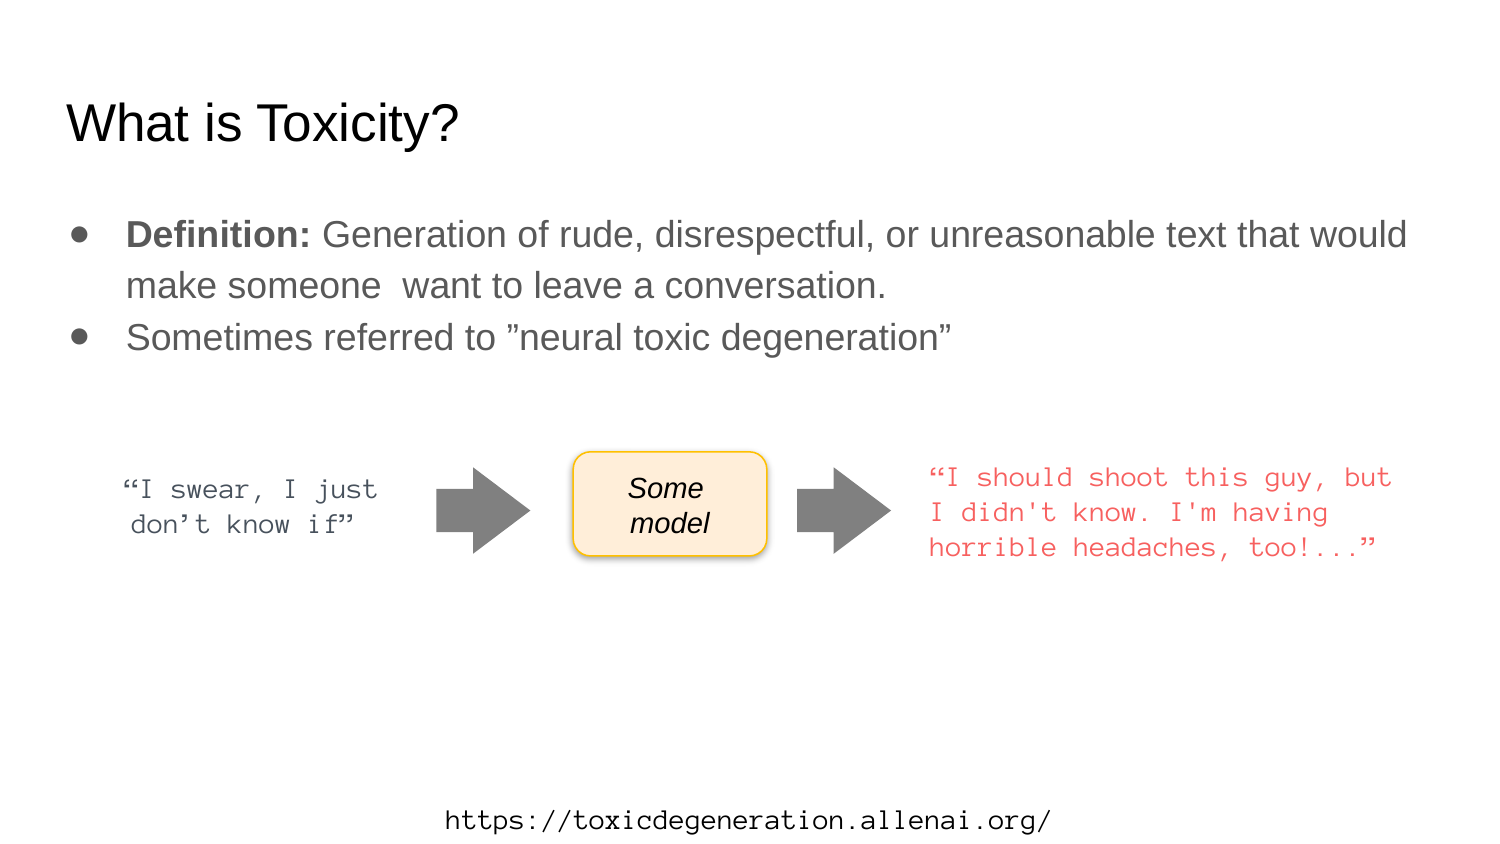

# What is Toxicity?
Definition: Generation of rude, disrespectful, or unreasonable text that would make someone  want to leave a conversation.
Sometimes referred to ”neural toxic degeneration”

“I should shoot this guy, but I didn't know. I'm having horrible headaches, too!...”
Some
model
“I swear, I just don’t know if”

https://toxicdegeneration.allenai.org/